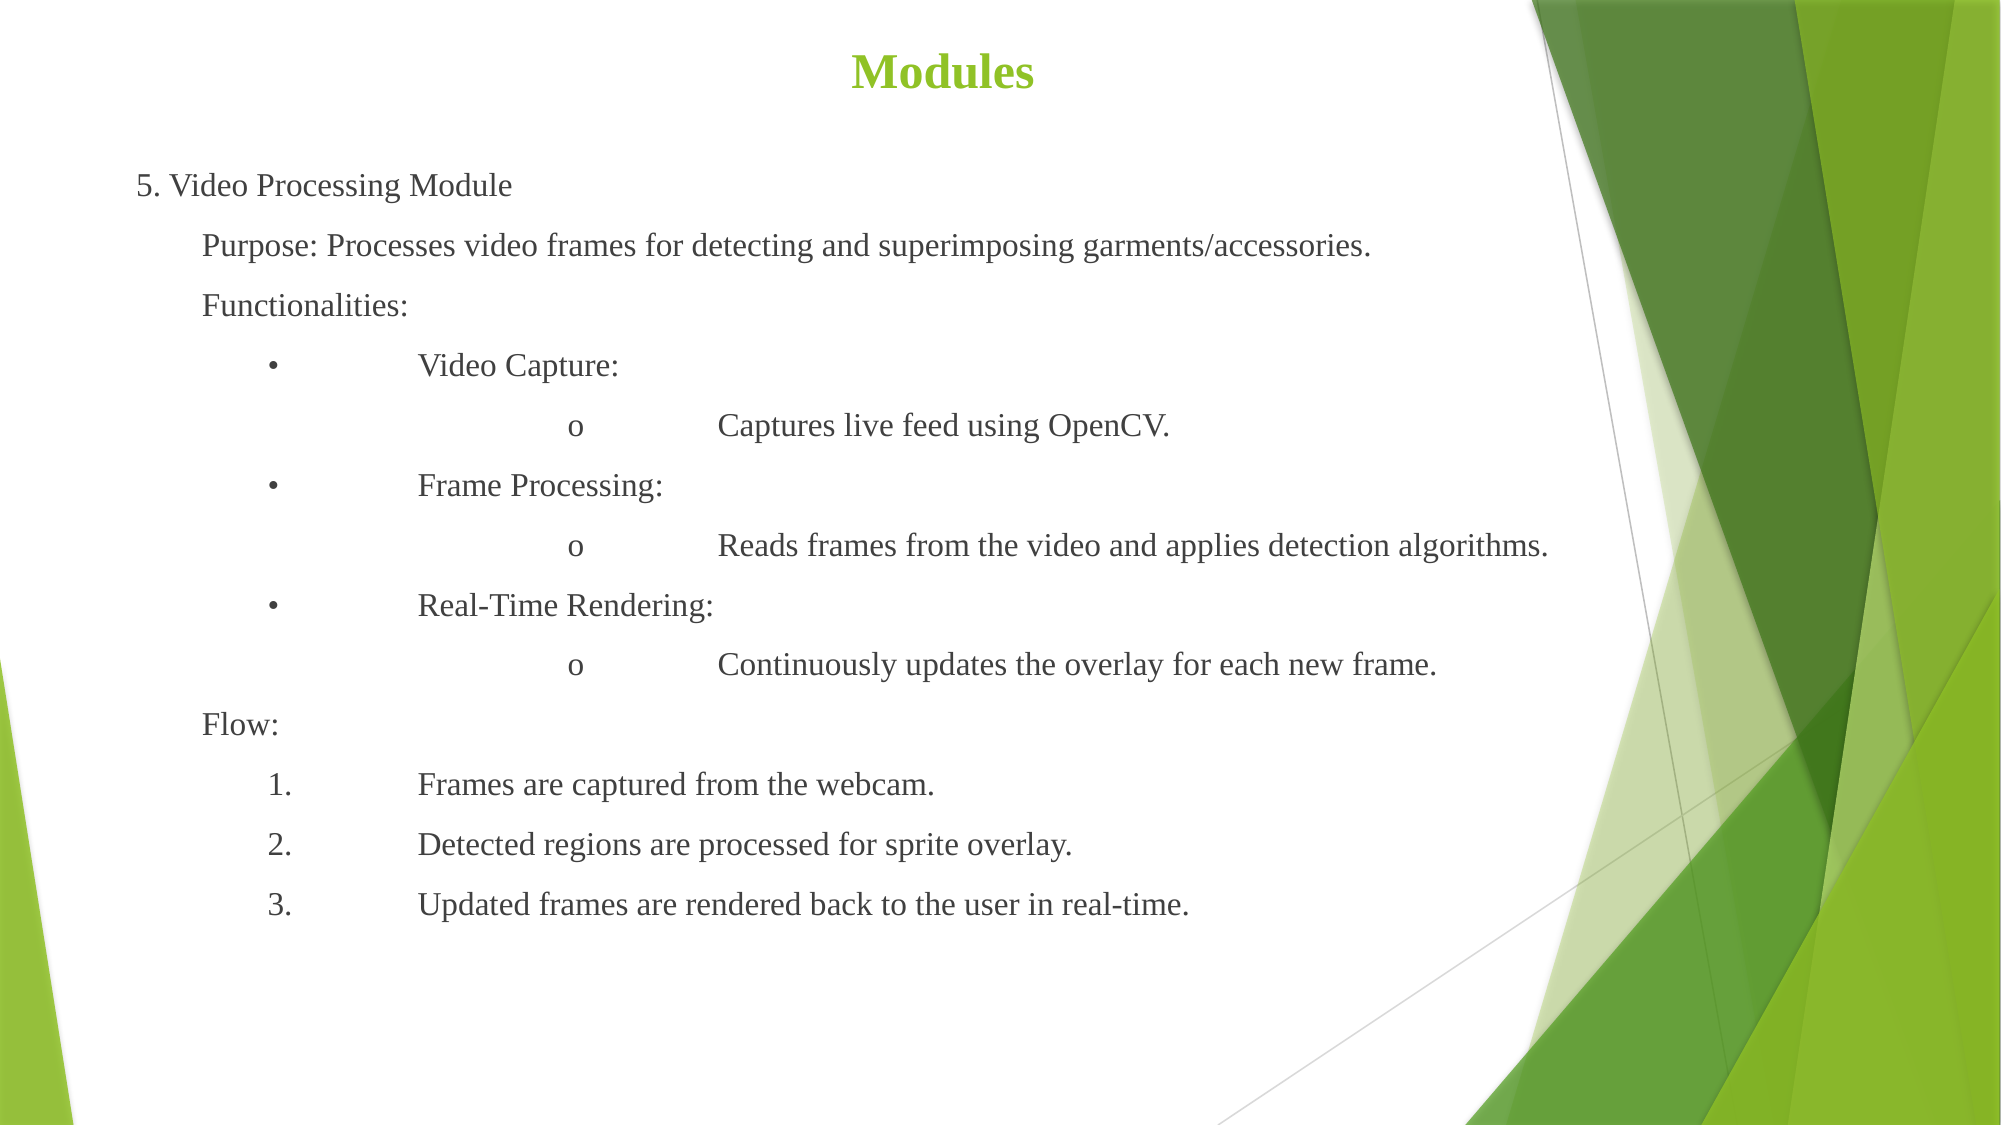

# Modules
5. Video Processing Module
Purpose: Processes video frames for detecting and superimposing garments/accessories.
Functionalities:
•	Video Capture:
		o	Captures live feed using OpenCV.
•	Frame Processing:
		o	Reads frames from the video and applies detection algorithms.
•	Real-Time Rendering:
		o	Continuously updates the overlay for each new frame.
Flow:
1.	Frames are captured from the webcam.
2.	Detected regions are processed for sprite overlay.
3.	Updated frames are rendered back to the user in real-time.